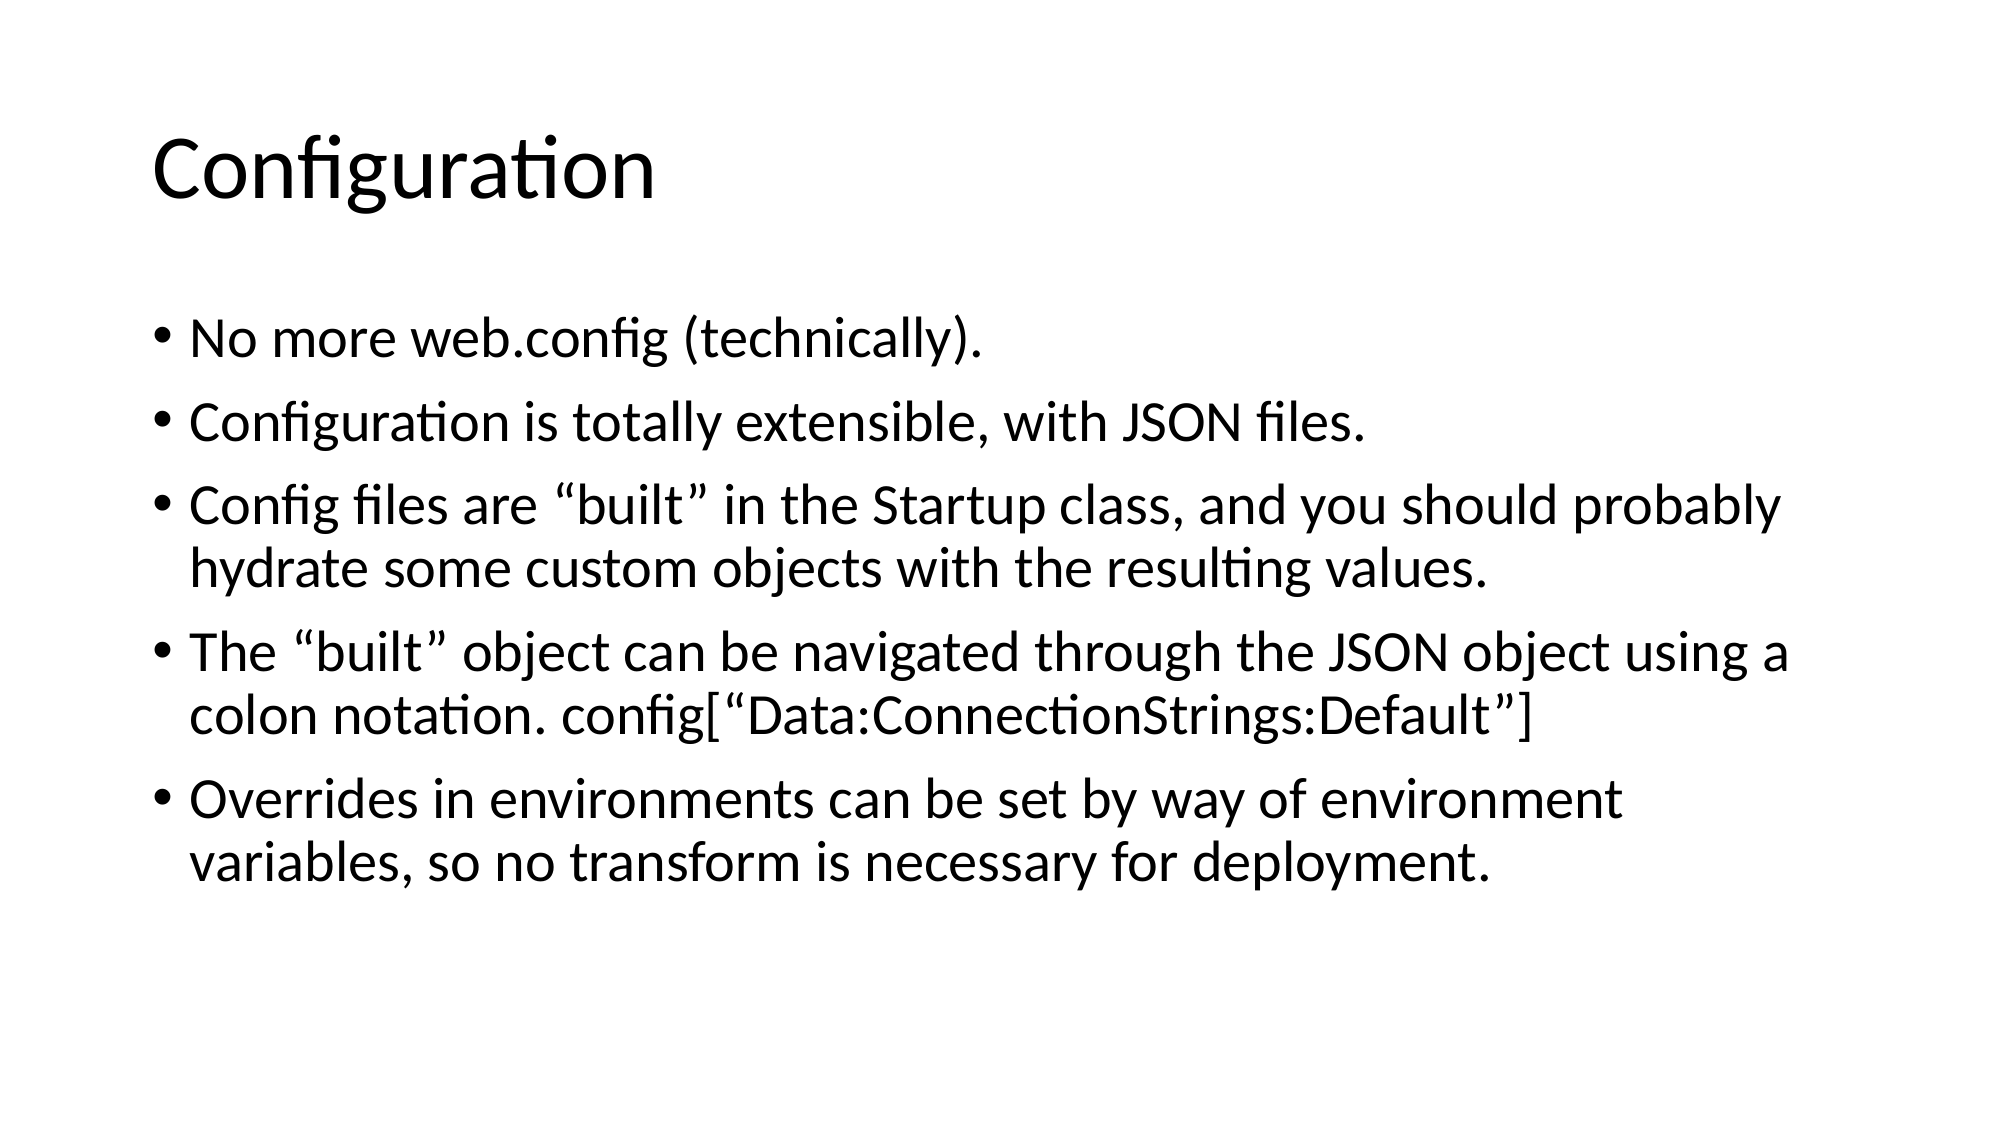

# Configuration
No more web.config (technically).
Configuration is totally extensible, with JSON files.
Config files are “built” in the Startup class, and you should probably hydrate some custom objects with the resulting values.
The “built” object can be navigated through the JSON object using a colon notation. config[“Data:ConnectionStrings:Default”]
Overrides in environments can be set by way of environment variables, so no transform is necessary for deployment.